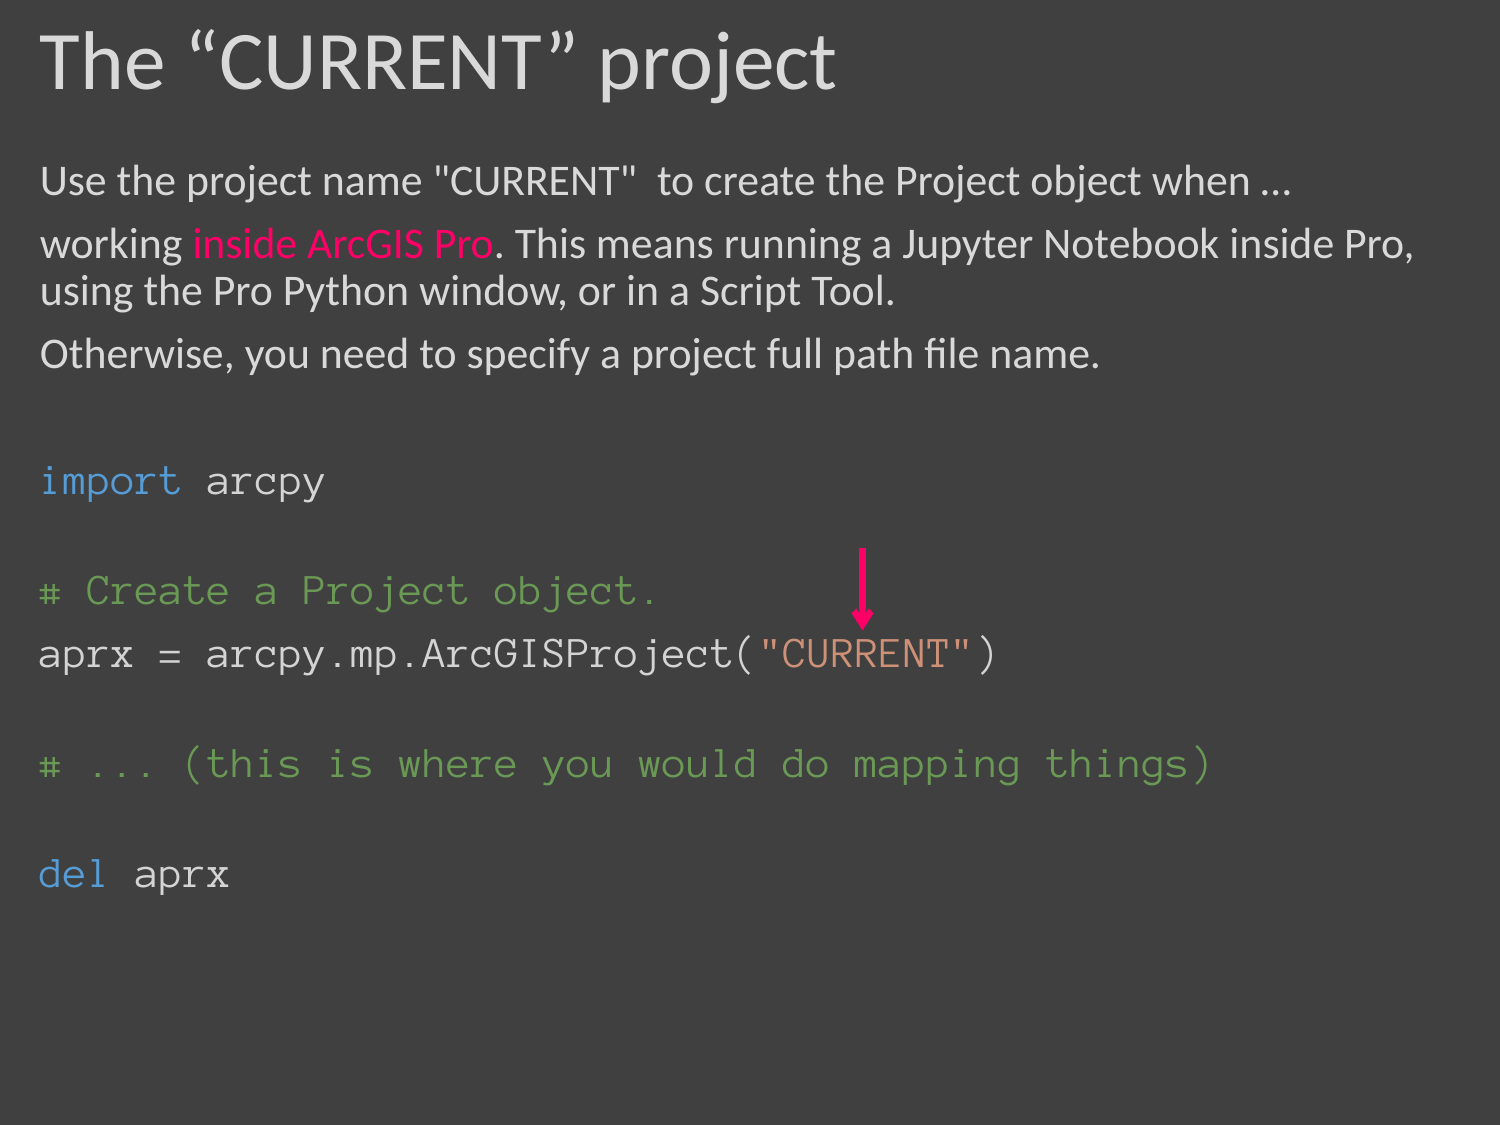

# The “CURRENT” project
Use the project name "CURRENT"  to create the Project object when …
working inside ArcGIS Pro. This means running a Jupyter Notebook inside Pro, using the Pro Python window, or in a Script Tool.
Otherwise, you need to specify a project full path file name.

import arcpy
# Create a Project object.
aprx = arcpy.mp.ArcGISProject("CURRENT")
# ... (this is where you would do mapping things)
del aprx